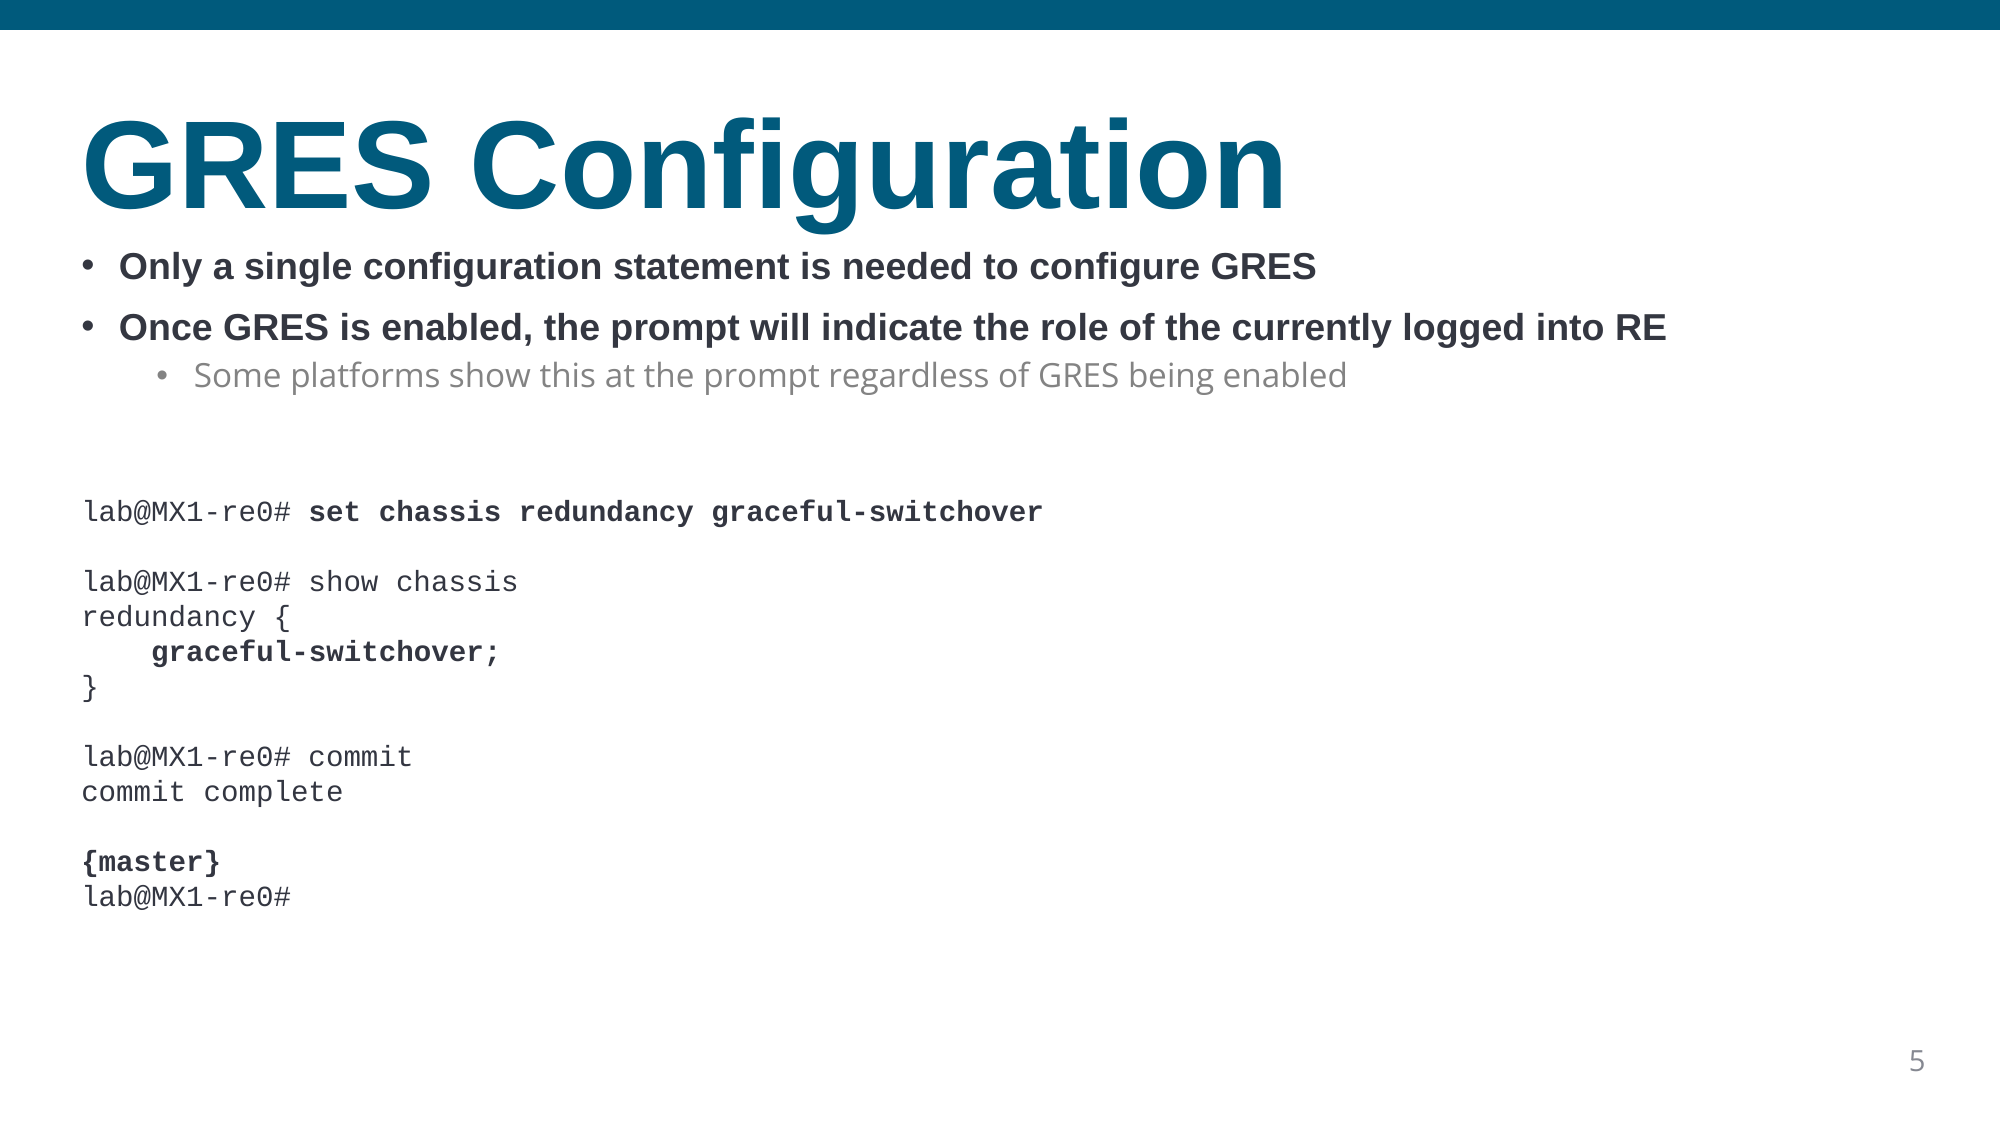

# GRES Configuration
Only a single configuration statement is needed to configure GRES
Once GRES is enabled, the prompt will indicate the role of the currently logged into RE
Some platforms show this at the prompt regardless of GRES being enabled
lab@MX1-re0# set chassis redundancy graceful-switchover

lab@MX1-re0# show chassis
redundancy {
    graceful-switchover;
}

lab@MX1-re0# commit
commit complete

{master}
lab@MX1-re0#